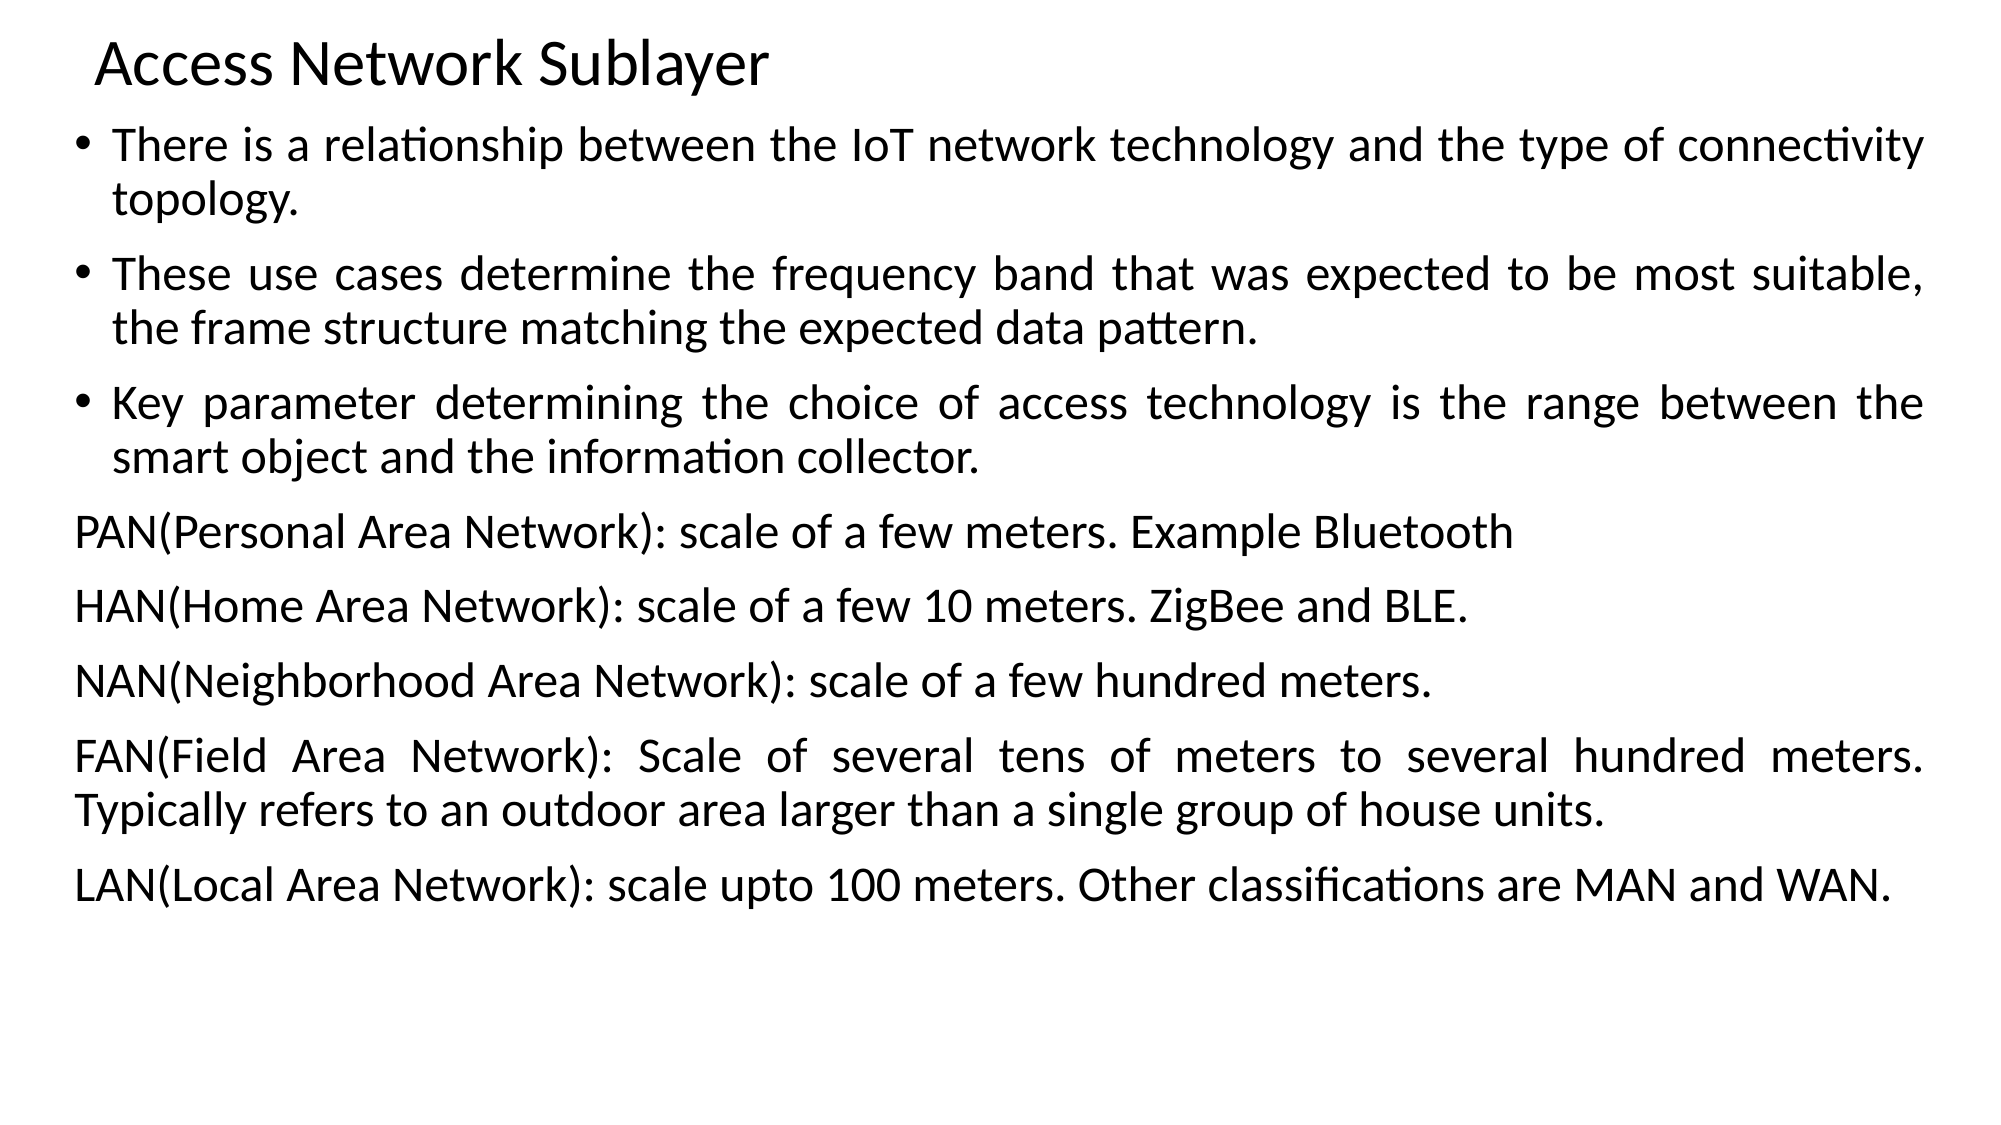

# Access Network Sublayer
There is a relationship between the IoT network technology and the type of connectivity topology.
These use cases determine the frequency band that was expected to be most suitable, the frame structure matching the expected data pattern.
Key parameter determining the choice of access technology is the range between the smart object and the information collector.
PAN(Personal Area Network): scale of a few meters. Example Bluetooth
HAN(Home Area Network): scale of a few 10 meters. ZigBee and BLE.
NAN(Neighborhood Area Network): scale of a few hundred meters.
FAN(Field Area Network): Scale of several tens of meters to several hundred meters. Typically refers to an outdoor area larger than a single group of house units.
LAN(Local Area Network): scale upto 100 meters. Other classifications are MAN and WAN.